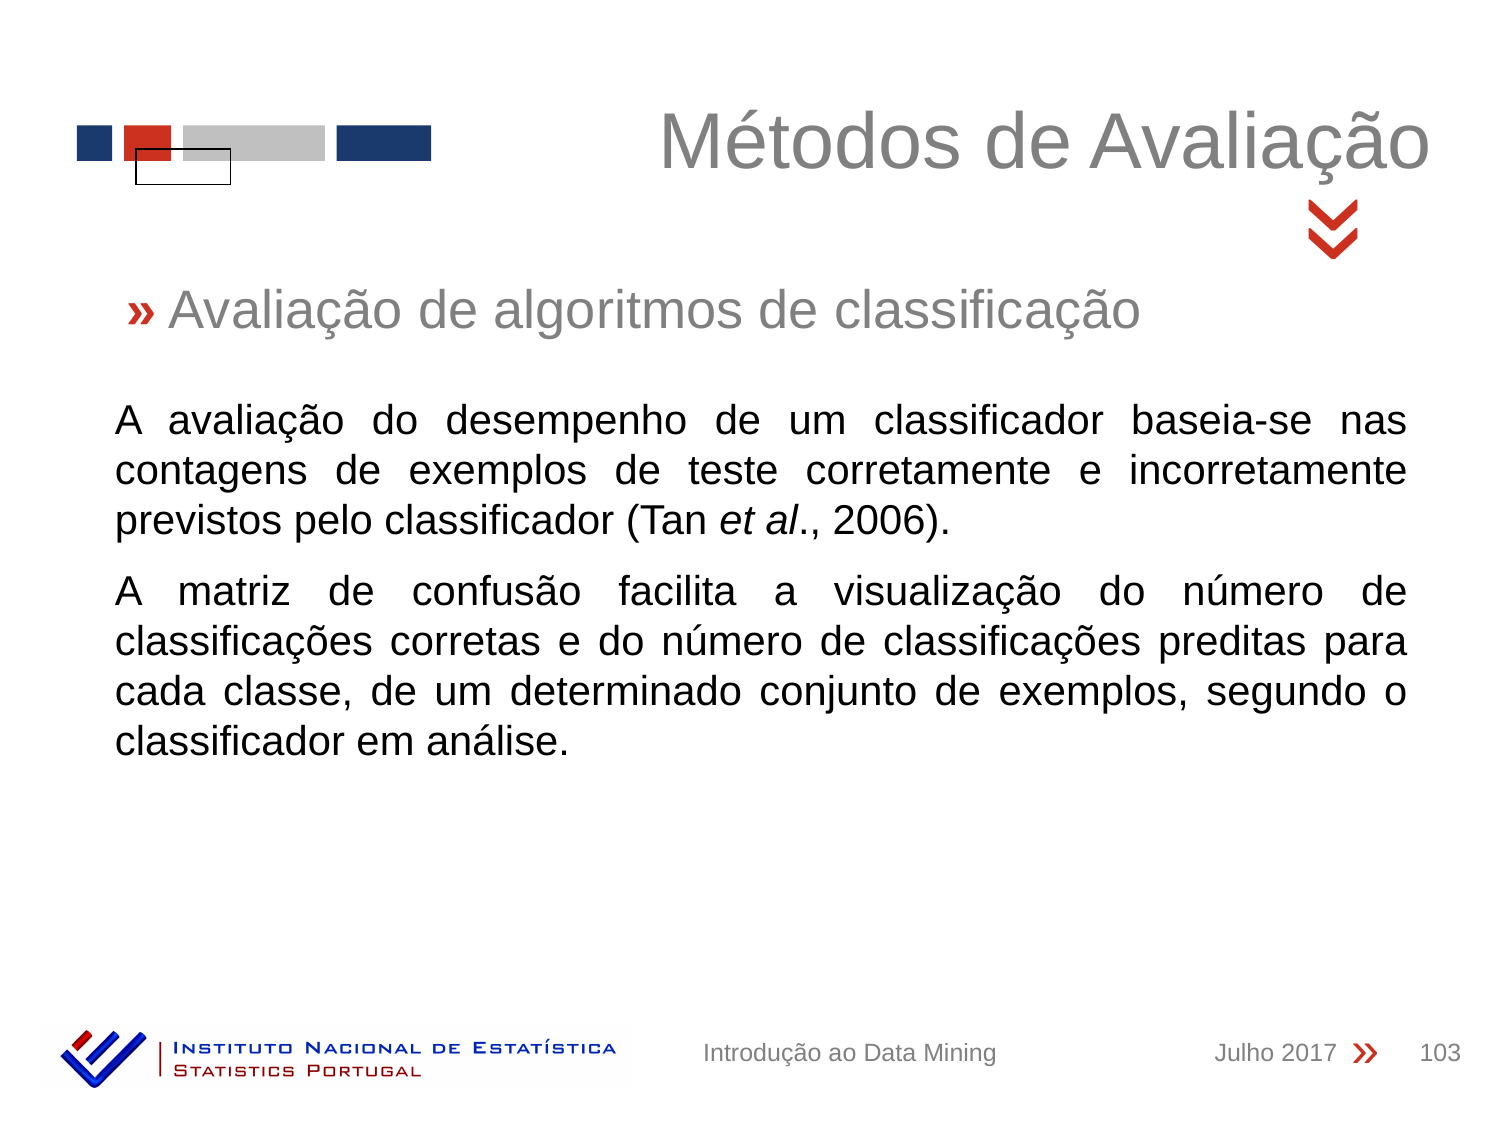

Métodos de Avaliação
«
» Avaliação de algoritmos de classificação
A avaliação do desempenho de um classificador baseia-se nas contagens de exemplos de teste corretamente e incorretamente previstos pelo classificador (Tan et al., 2006).
A matriz de confusão facilita a visualização do número de classificações corretas e do número de classificações preditas para cada classe, de um determinado conjunto de exemplos, segundo o classificador em análise.
Introdução ao Data Mining
Julho 2017
103
«